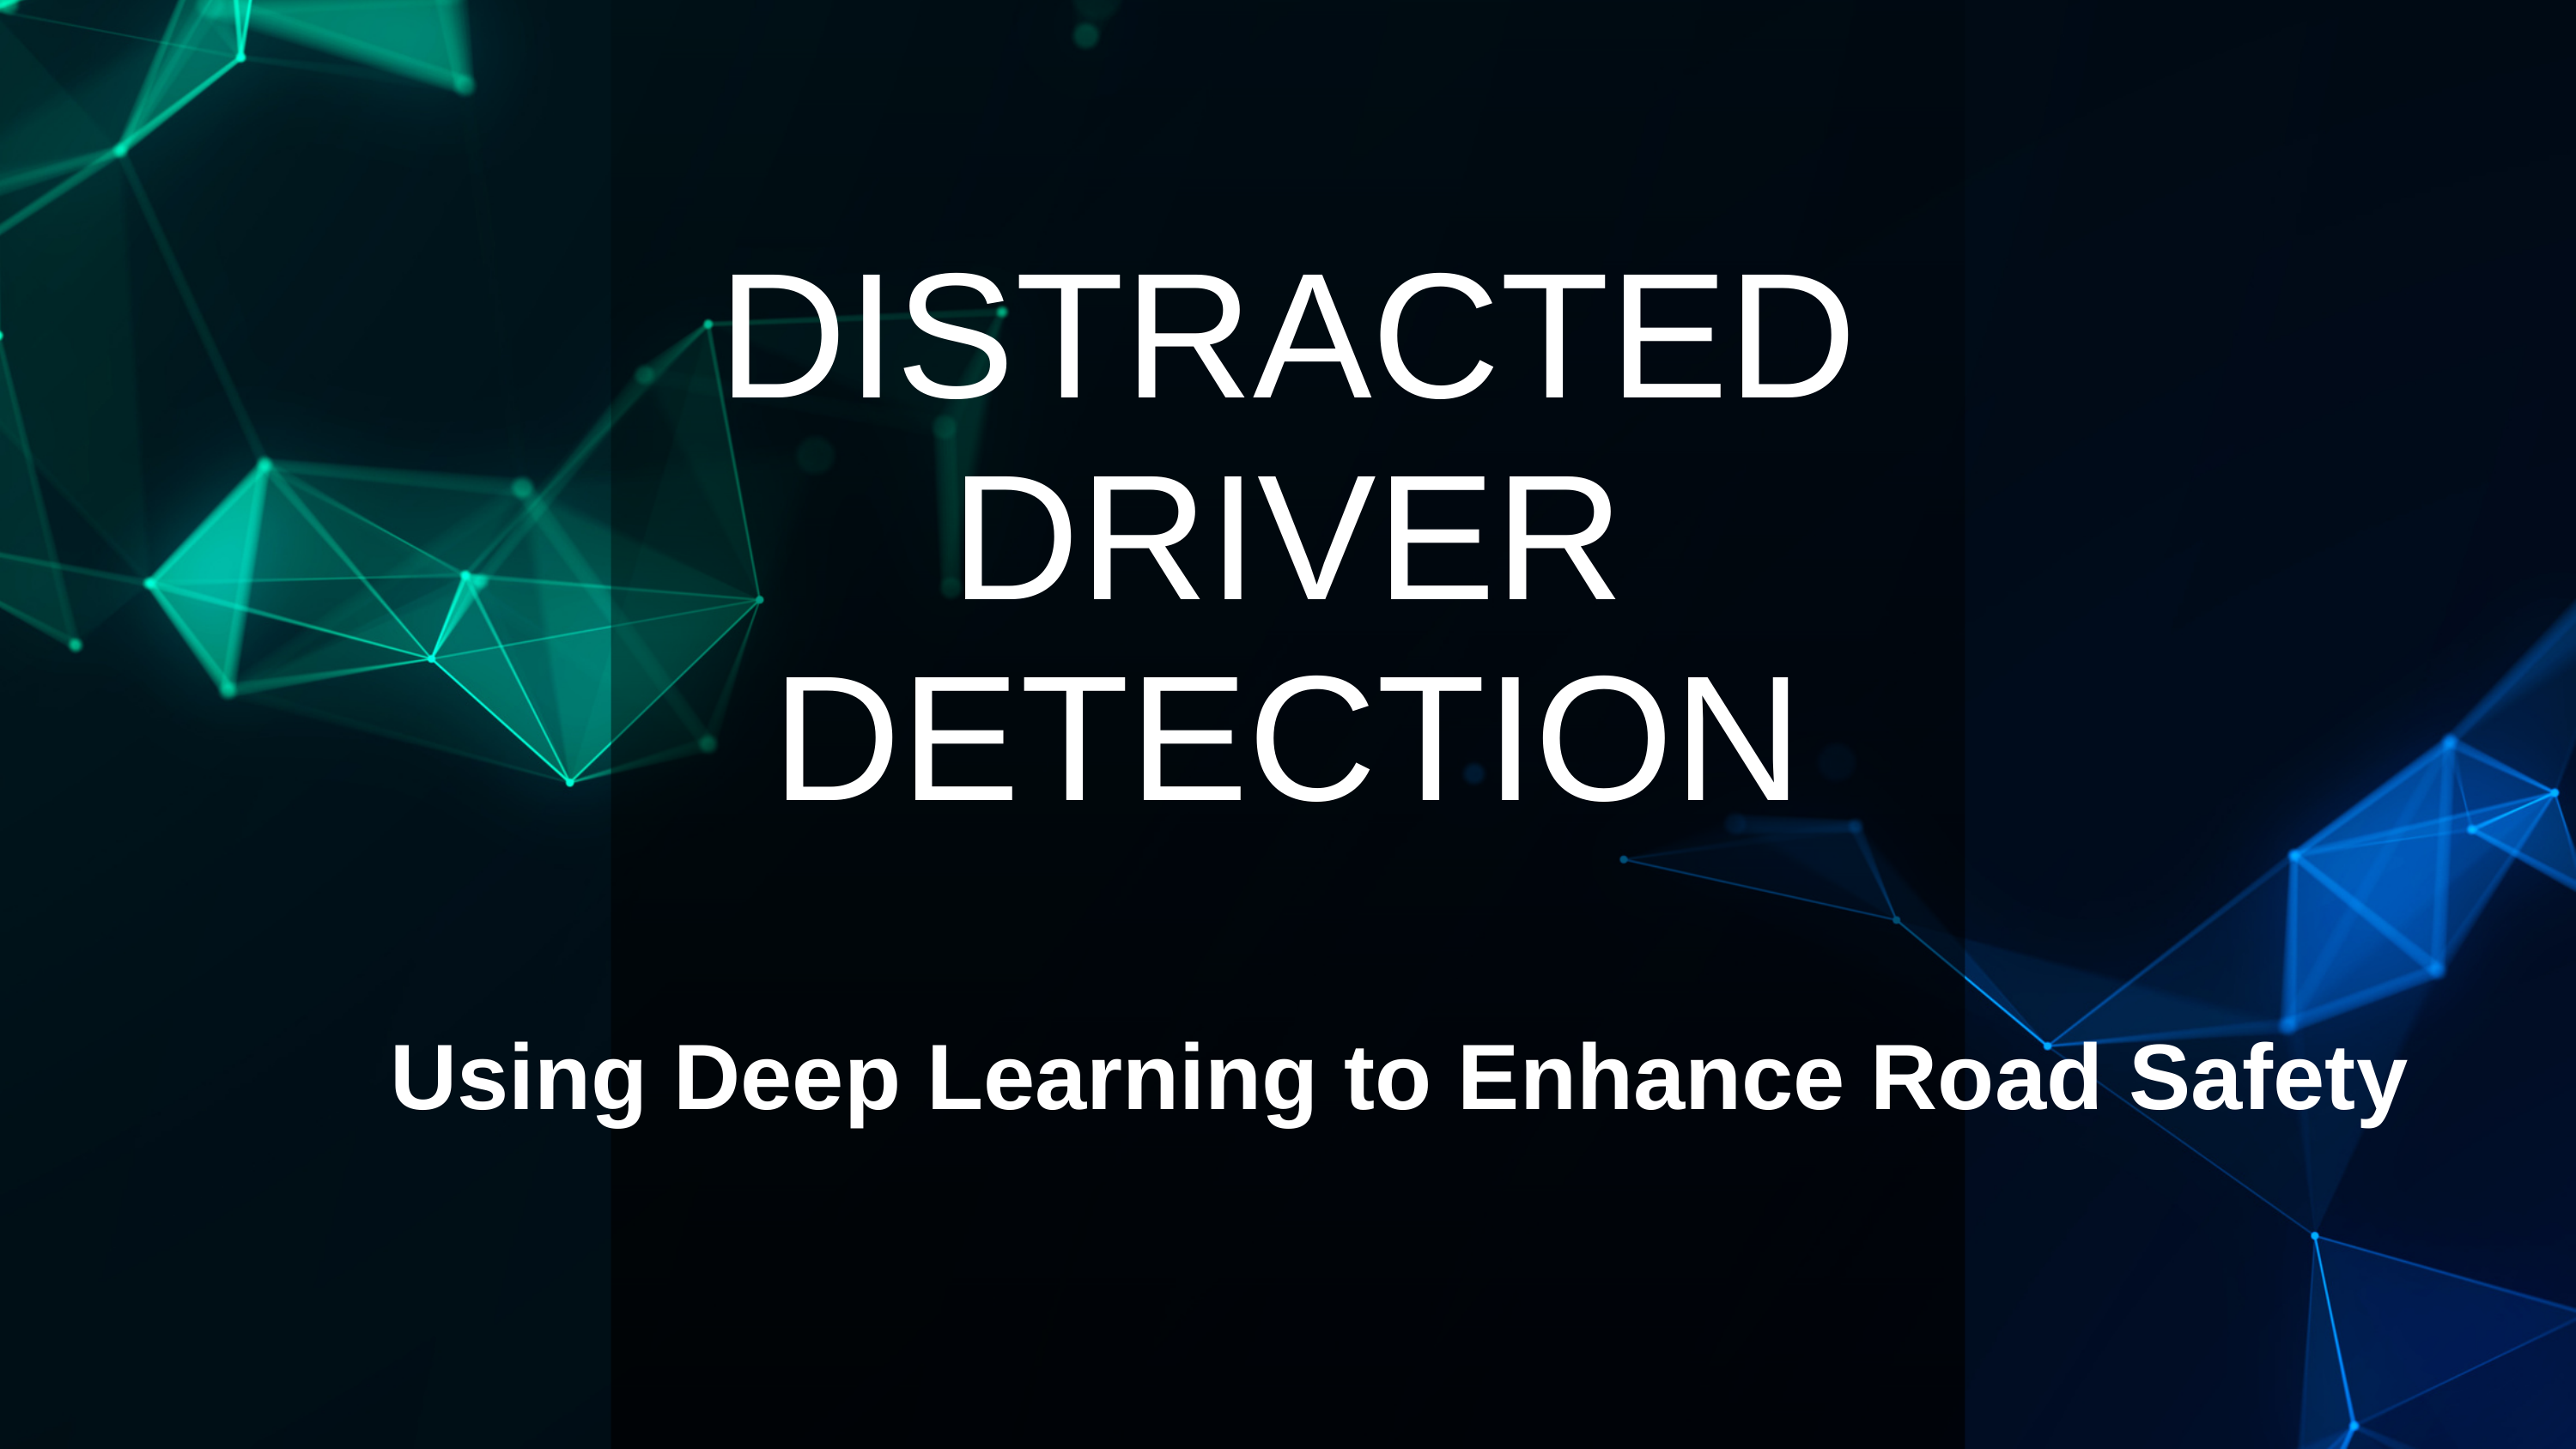

DISTRACTED DRIVER DETECTION
Using Deep Learning to Enhance Road Safety